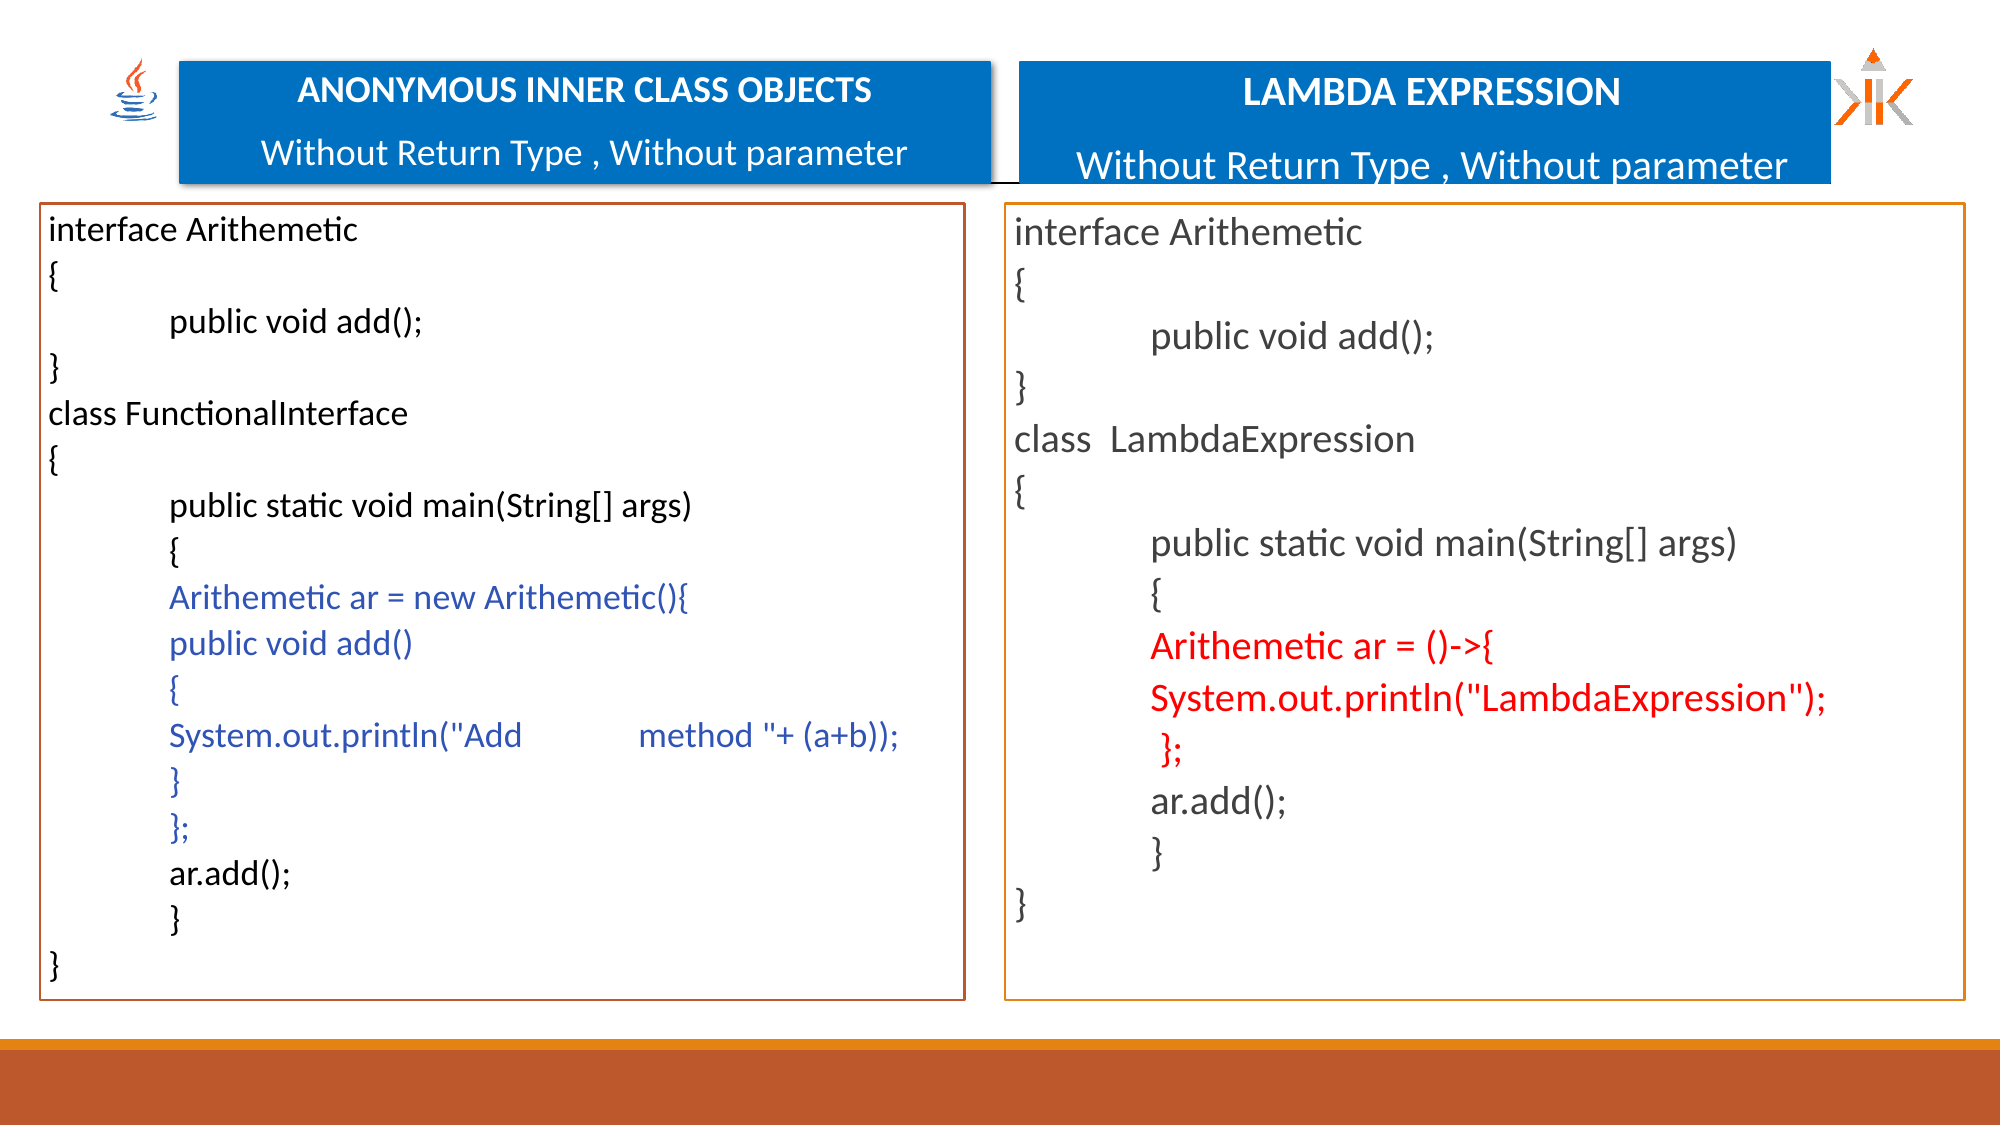

ANONYMOUS INNER CLASS OBJECTS
Without Return Type , Without parameter

 LAMBDA EXPRESSION
Without Return Type , Without parameter

 interface Arithemetic
 {
	public void add();
 }
 class FunctionalInterface
 {
	public static void main(String[] args)
	{
		Arithemetic ar = new Arithemetic(){
			public void add()
			{
			System.out.println("Add 				          method "+ (a+b));
			}
		};
		ar.add();
	}
 }
 interface Arithemetic
 {
	public void add();
 }
 class  LambdaExpression
 {
	public static void main(String[] args)
	{
		Arithemetic ar = ()->{
							System.out.println("LambdaExpression");
							 };
		ar.add();
	}
 }